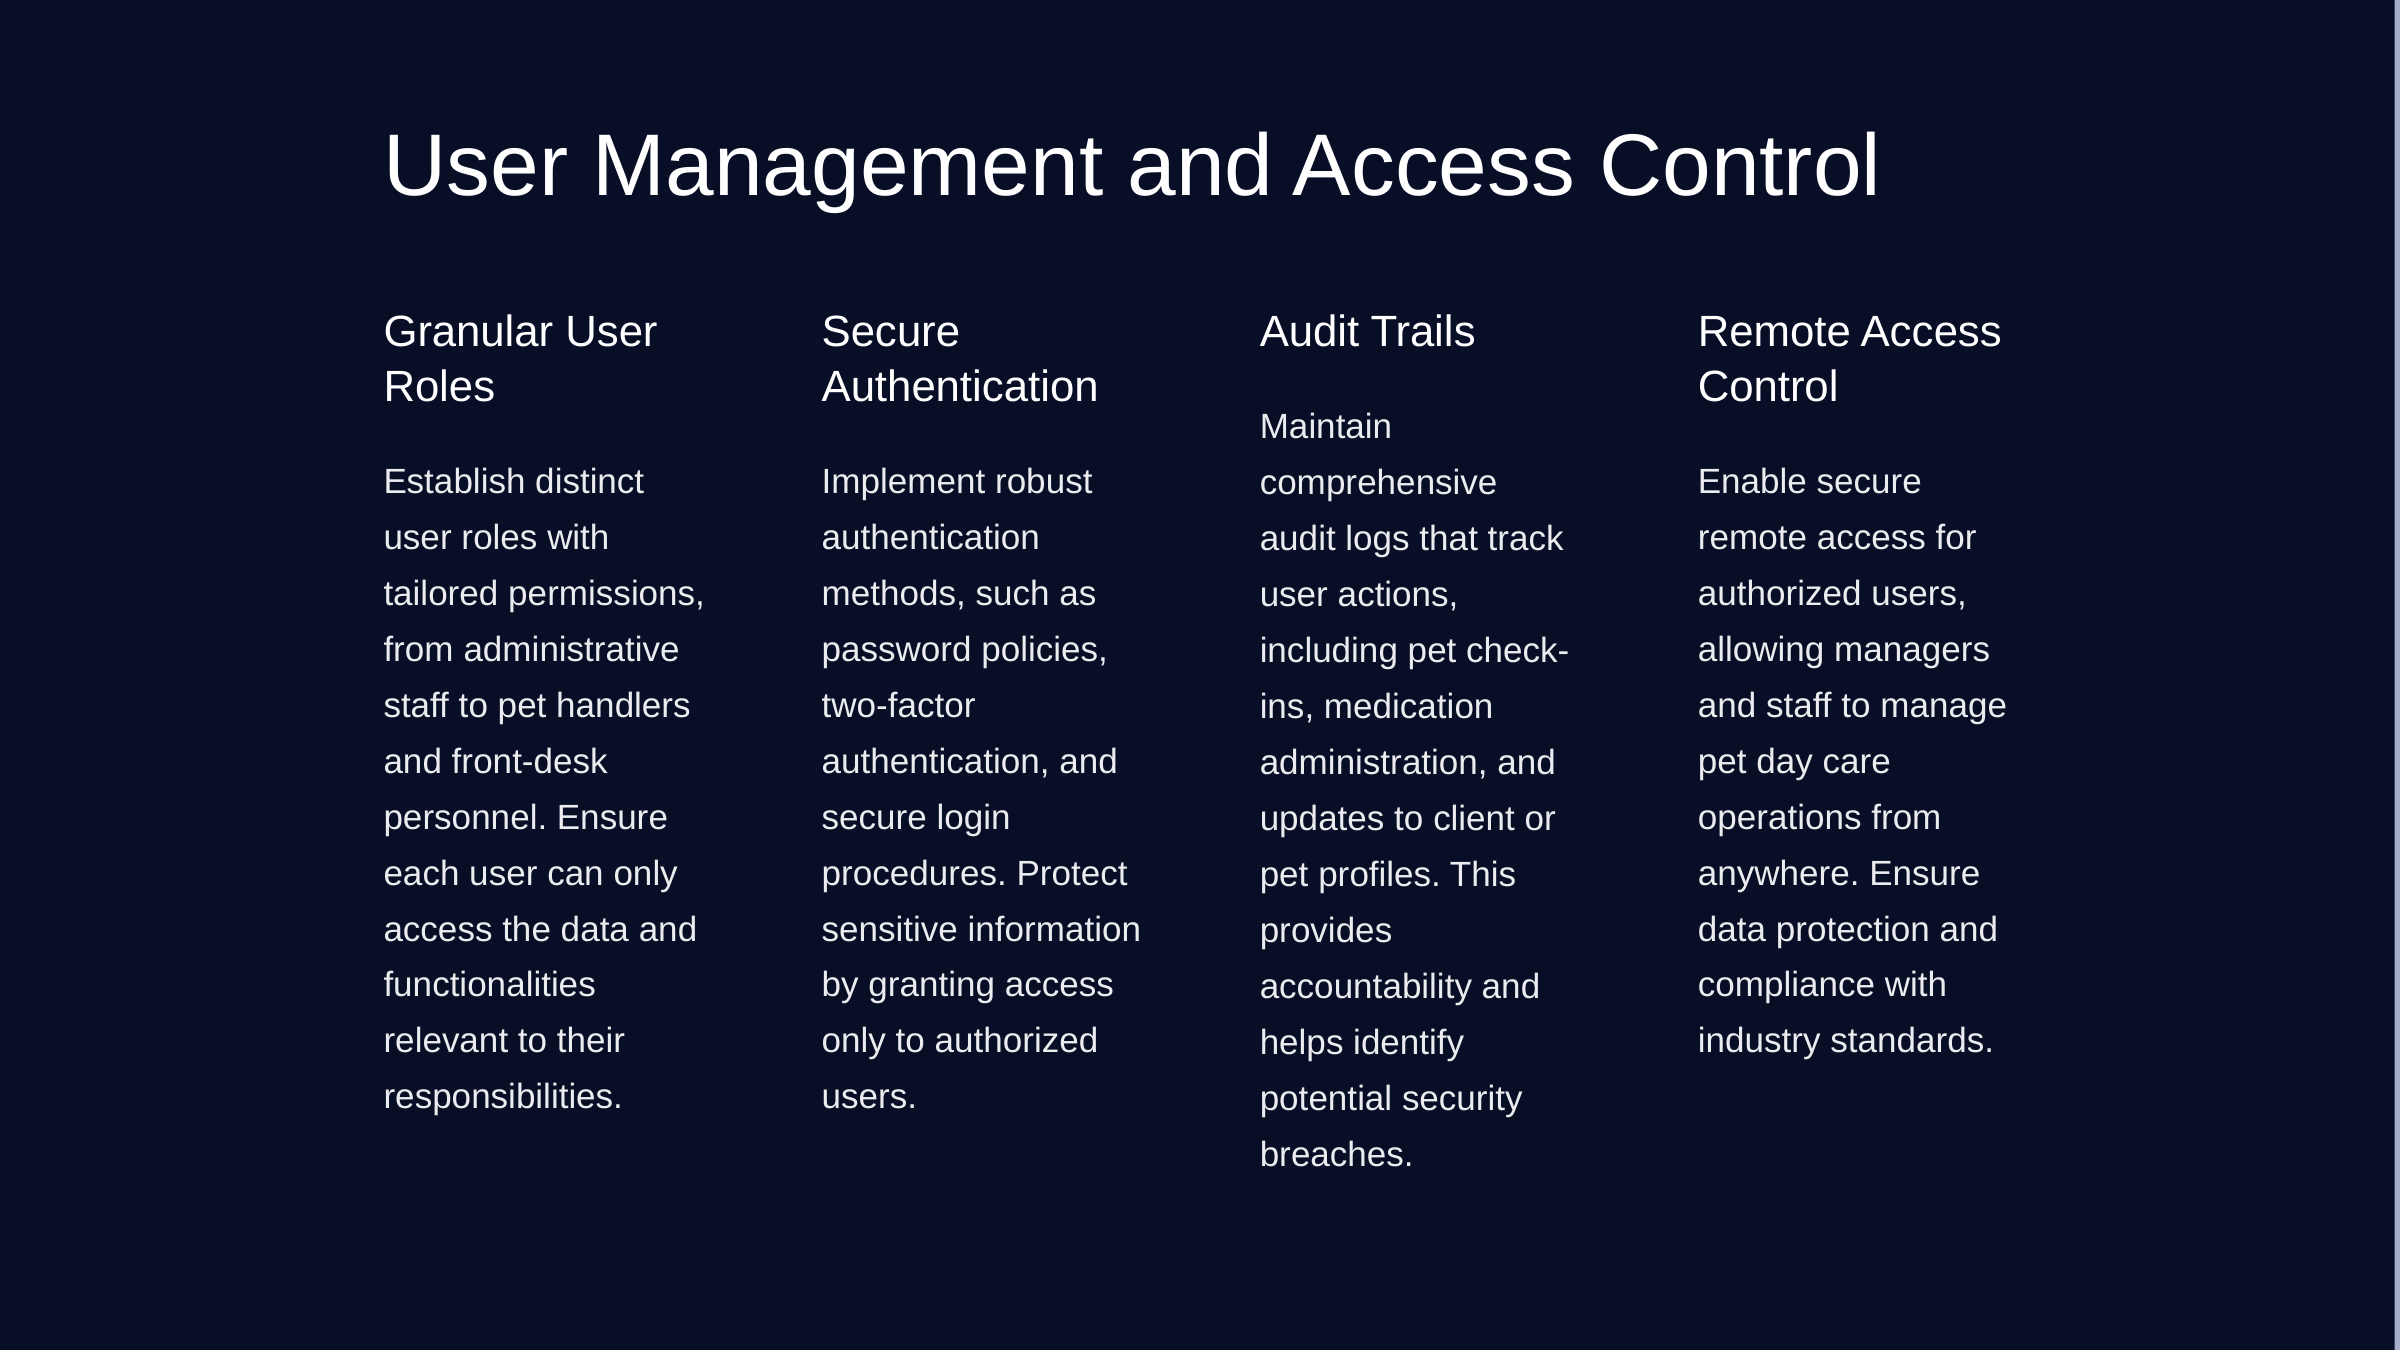

User Management and Access Control
Granular User Roles
Secure Authentication
Audit Trails
Remote Access Control
Maintain comprehensive audit logs that track user actions, including pet check-ins, medication administration, and updates to client or pet profiles. This provides accountability and helps identify potential security breaches.
Establish distinct user roles with tailored permissions, from administrative staff to pet handlers and front-desk personnel. Ensure each user can only access the data and functionalities relevant to their responsibilities.
Implement robust authentication methods, such as password policies, two-factor authentication, and secure login procedures. Protect sensitive information by granting access only to authorized users.
Enable secure remote access for authorized users, allowing managers and staff to manage pet day care operations from anywhere. Ensure data protection and compliance with industry standards.